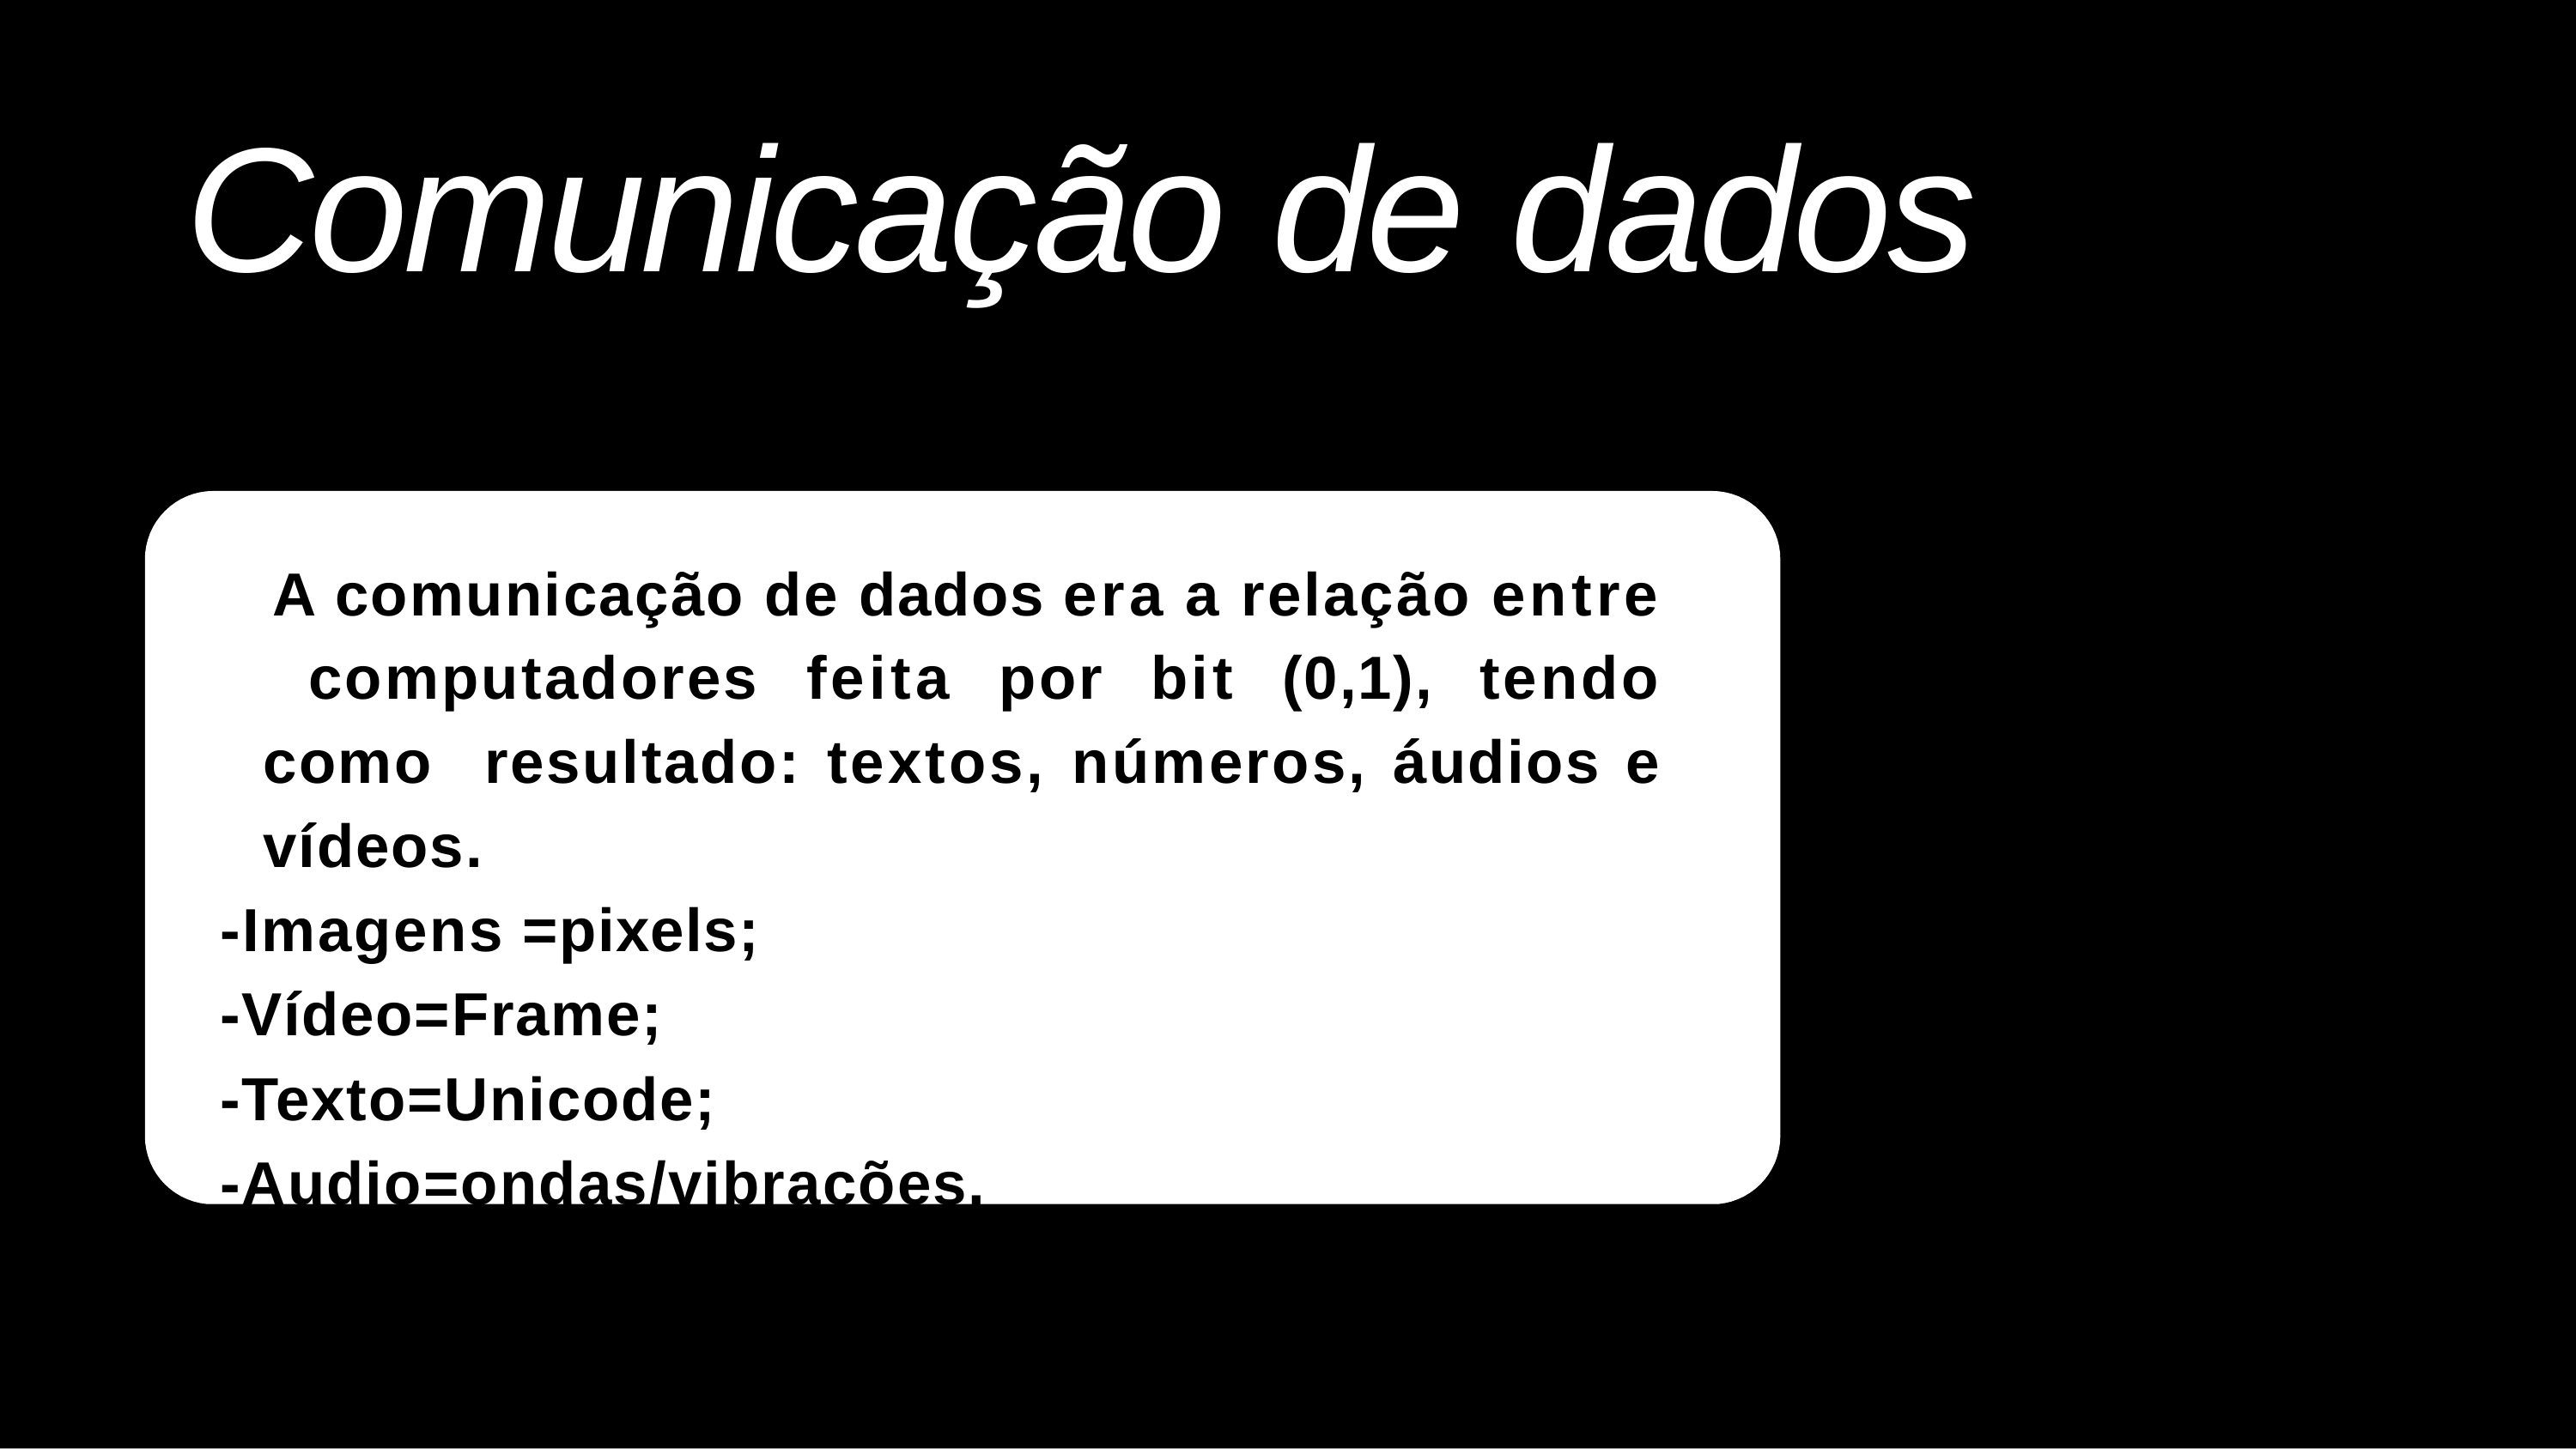

# Comunicação de dados

A comunicação de dados era a relação entre  computadores feita por bit (0,1), tendo como  resultado: textos, números, áudios e vídeos.
-Imagens =pixels;
-Vídeo=Frame;
-Texto=Unicode;
-Audio=ondas/vibrações.